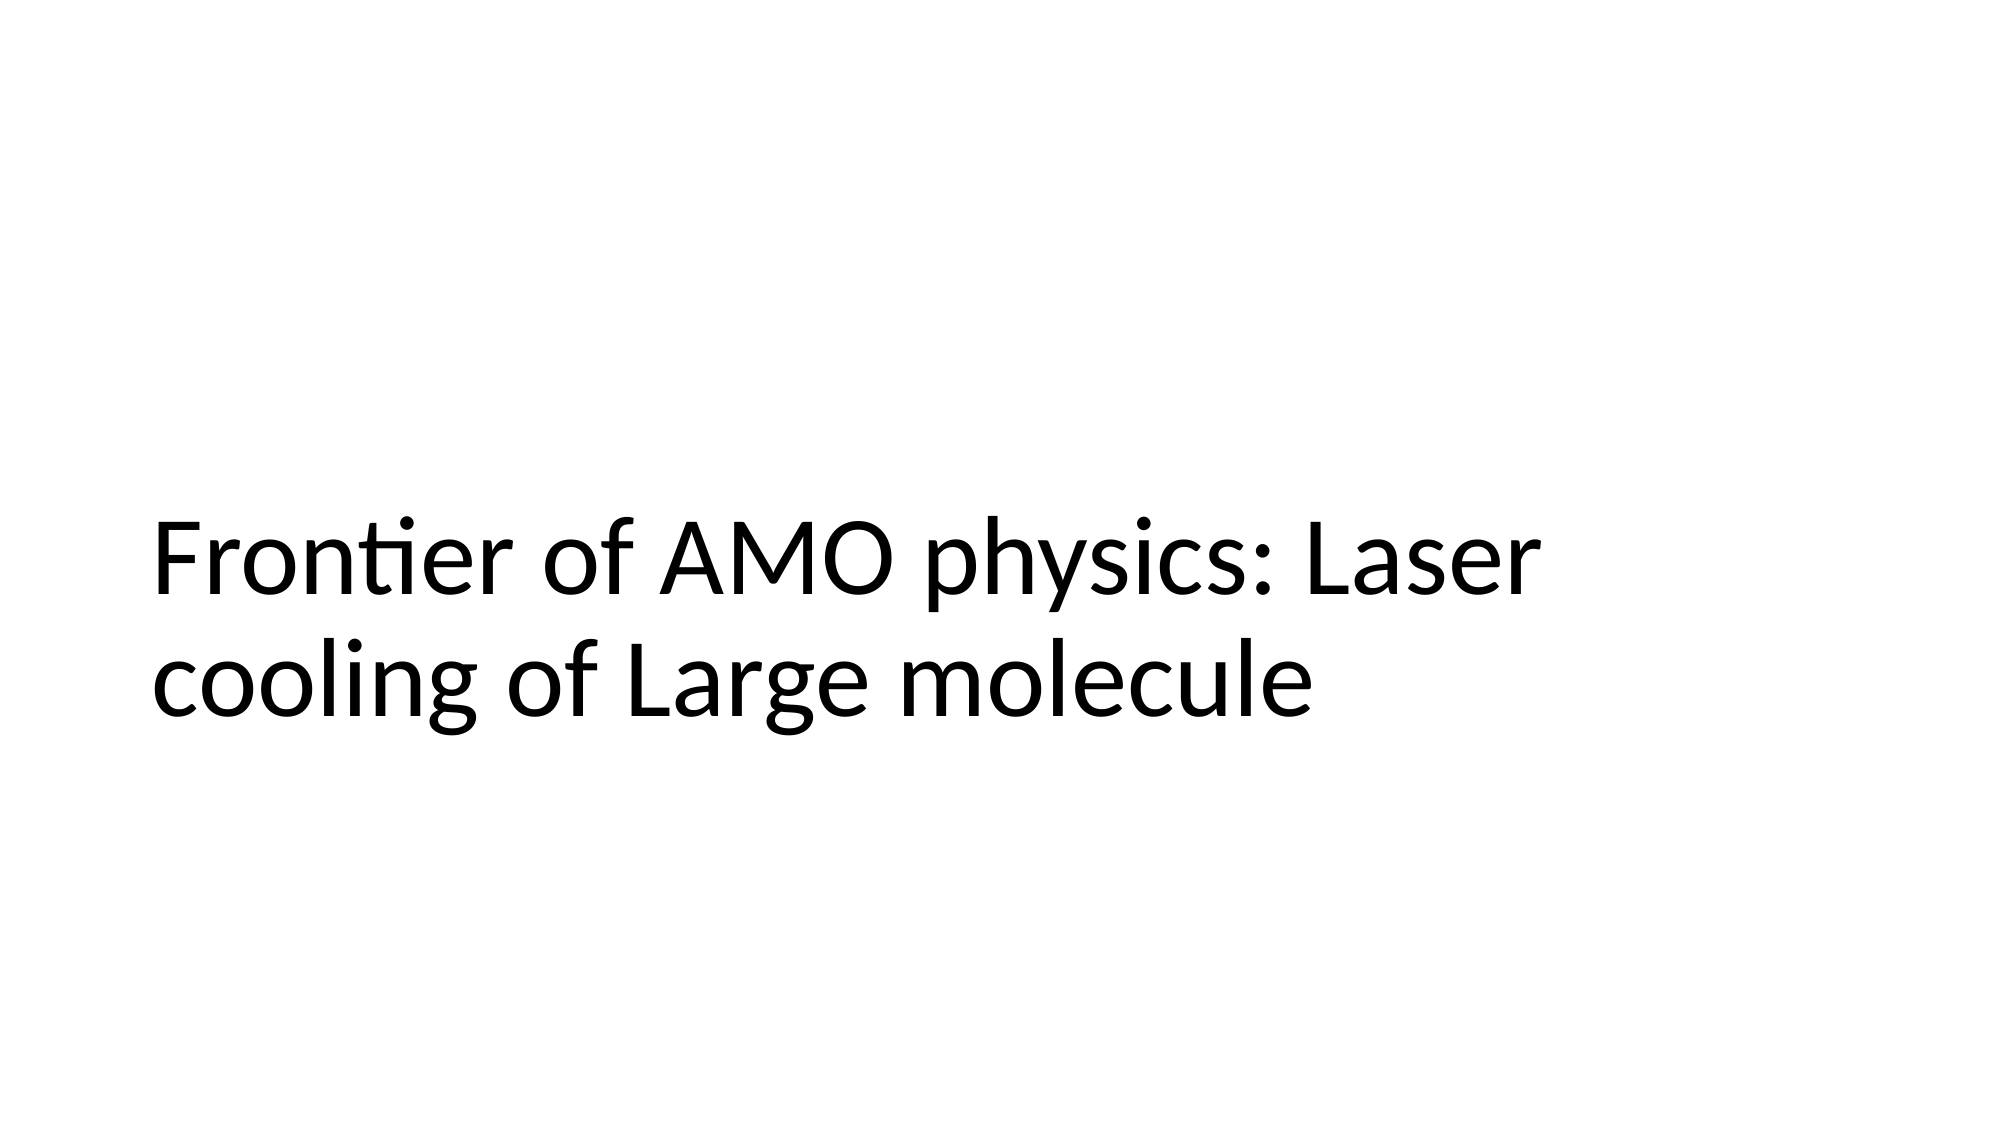

# Frontier of AMO physics: Laser cooling of Large molecule